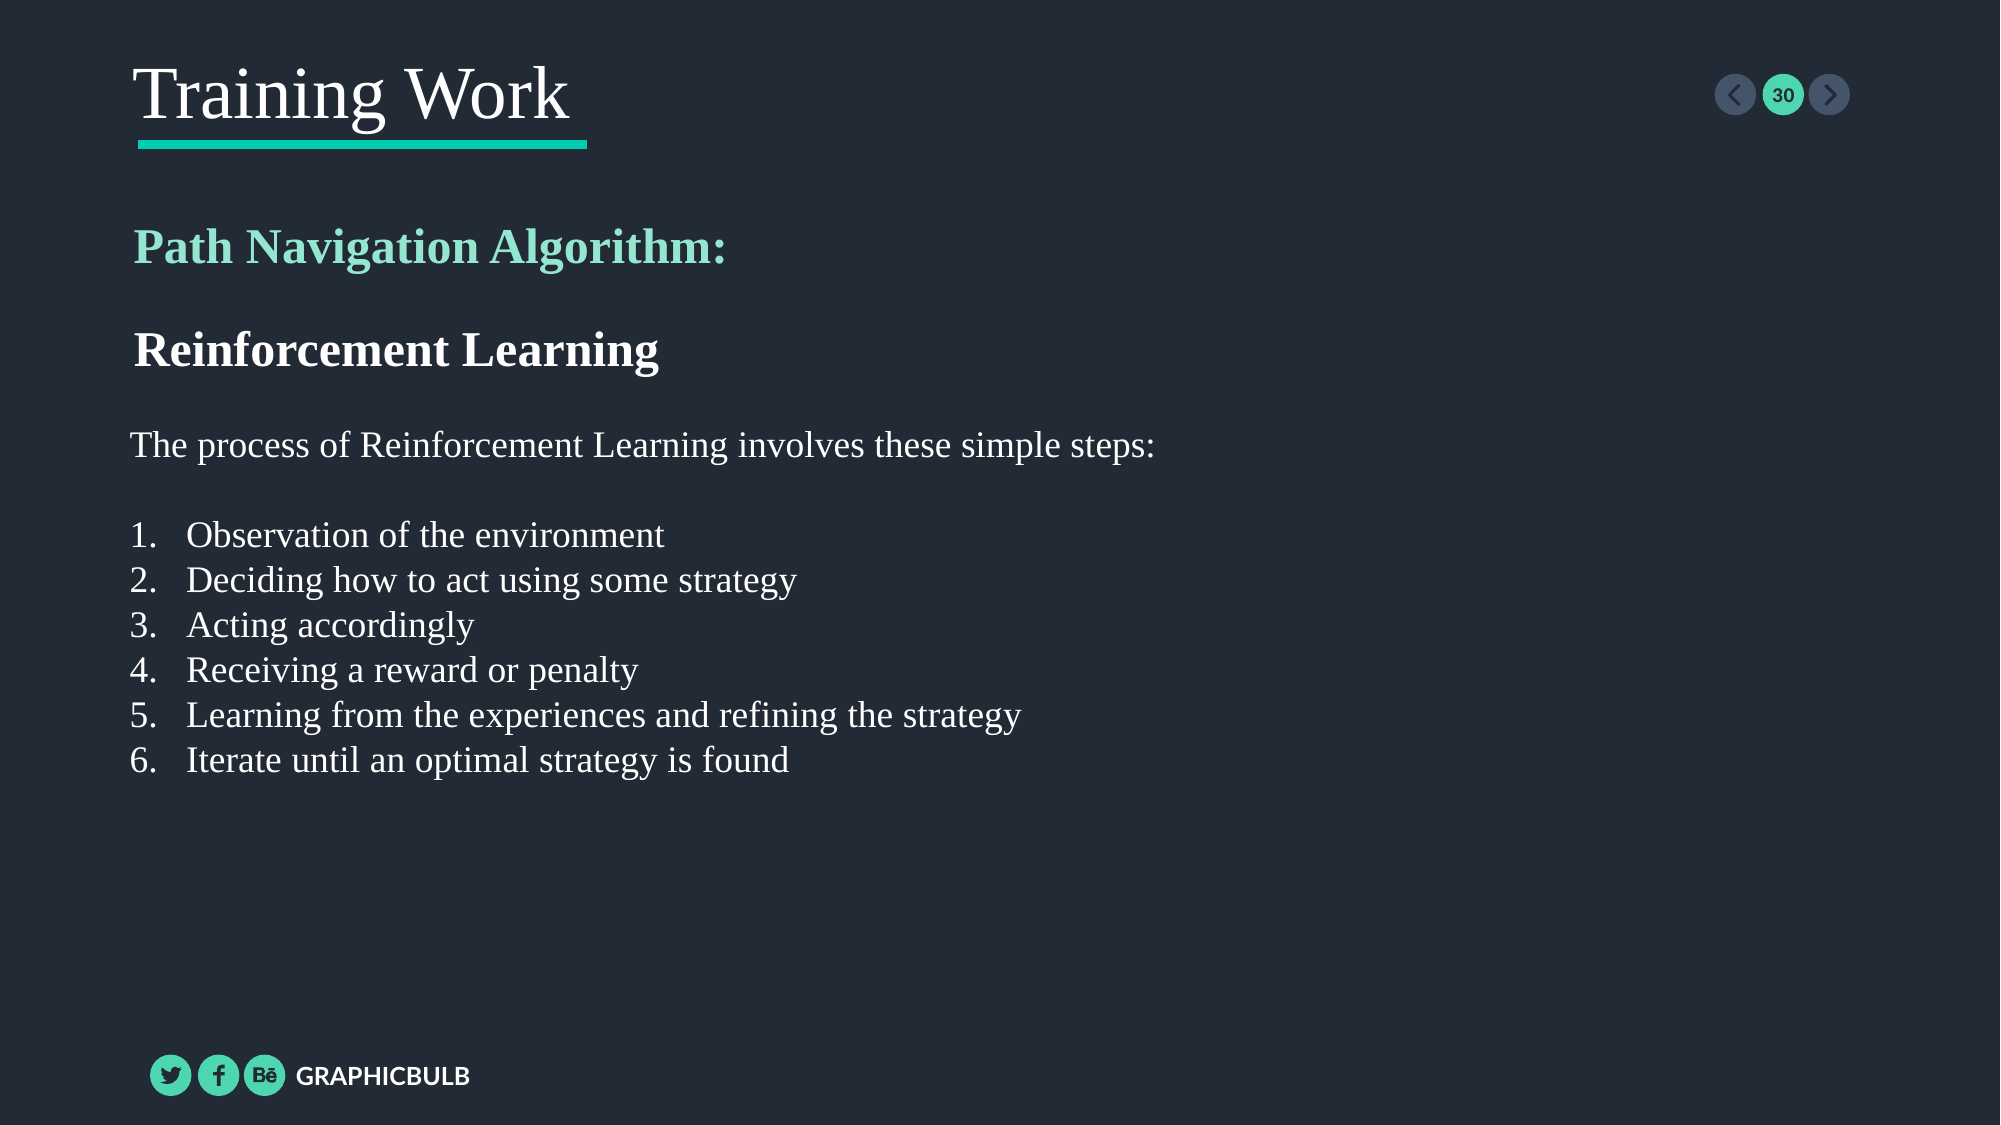

Training Work
Path Navigation Algorithm:
Reinforcement Learning
The process of Reinforcement Learning involves these simple steps:

Observation of the environment
Deciding how to act using some strategy
Acting accordingly
Receiving a reward or penalty
Learning from the experiences and refining the strategy
Iterate until an optimal strategy is found